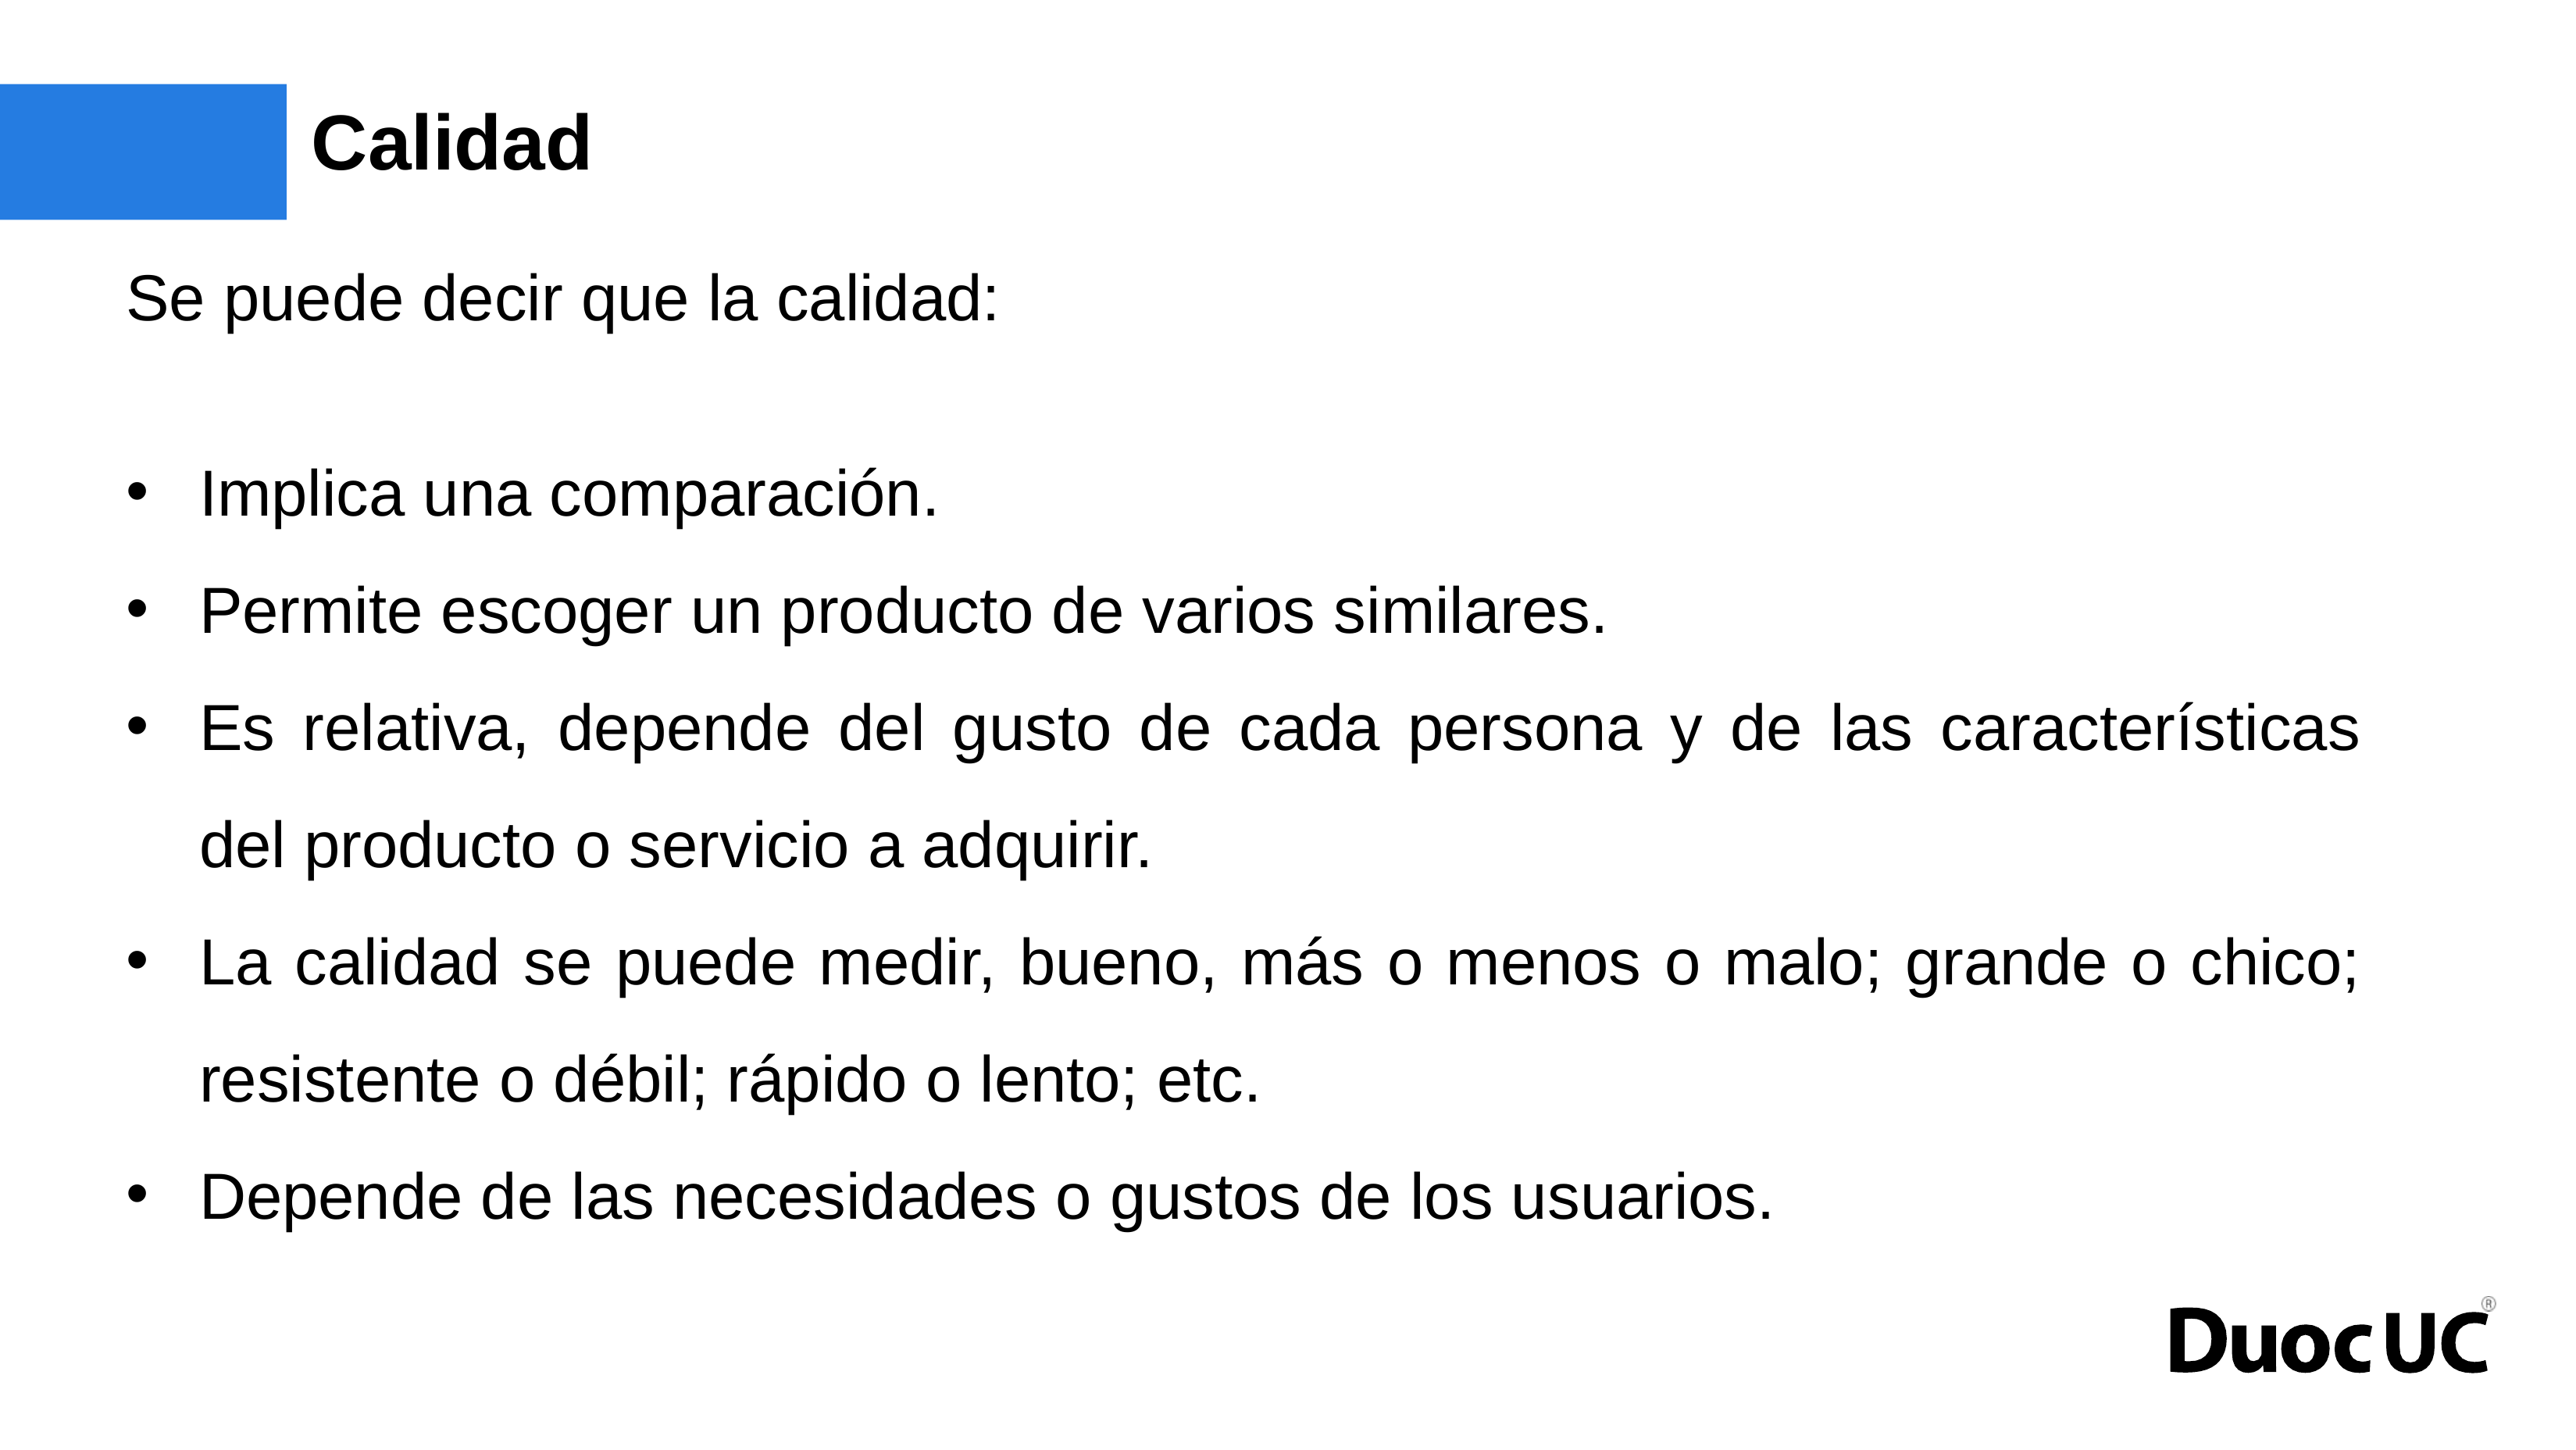

# Calidad
Se puede decir que la calidad:

Implica una comparación.
Permite escoger un producto de varios similares.
Es relativa, depende del gusto de cada persona y de las características del producto o servicio a adquirir.
La calidad se puede medir, bueno, más o menos o malo; grande o chico; resistente o débil; rápido o lento; etc.
Depende de las necesidades o gustos de los usuarios.